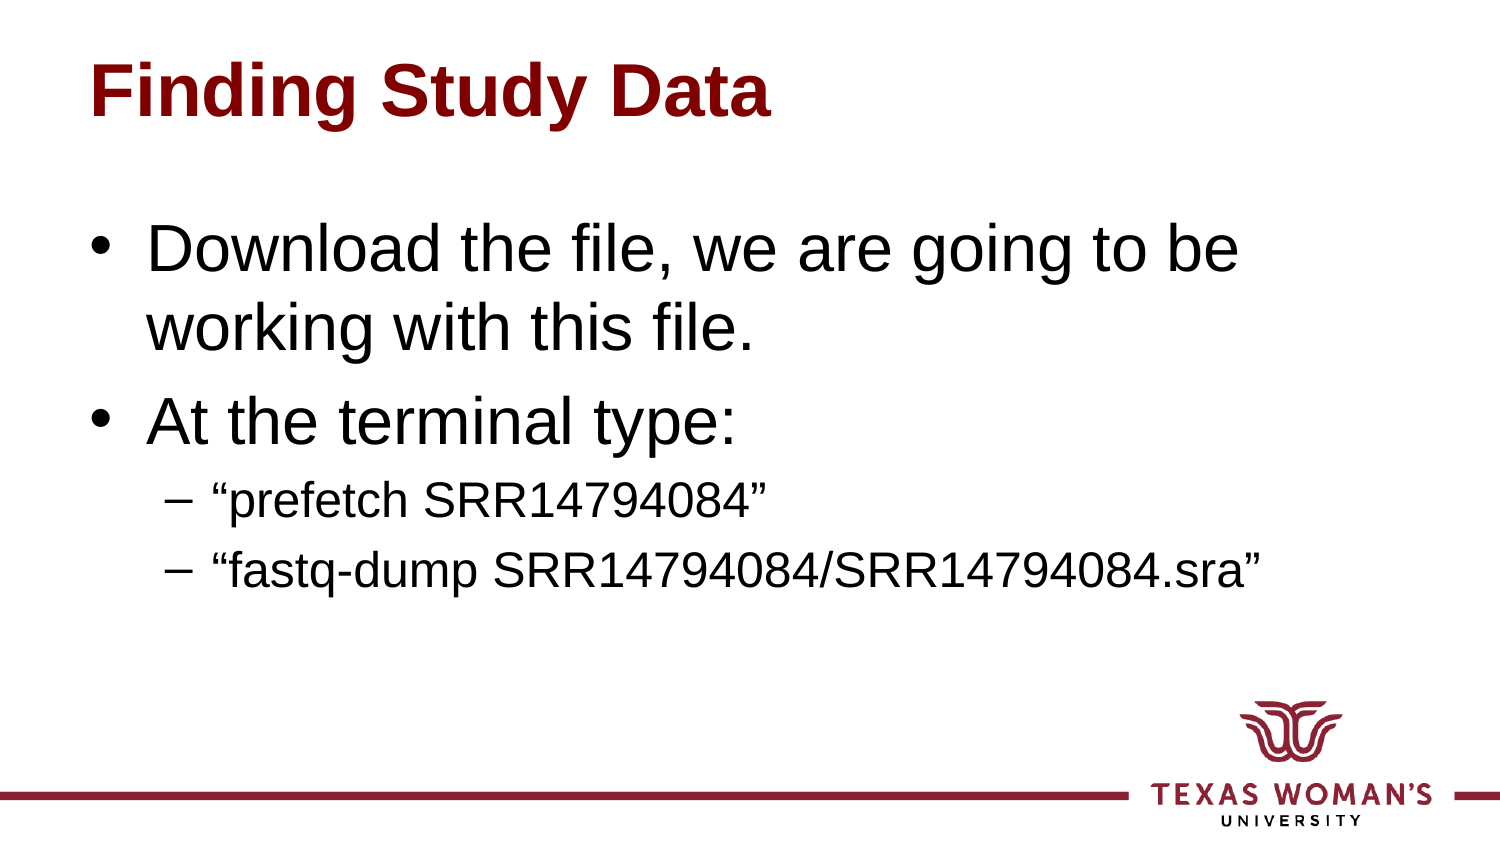

# Finding Study Data
Download the file, we are going to be working with this file.
At the terminal type:
“prefetch SRR14794084”
“fastq-dump SRR14794084/SRR14794084.sra”